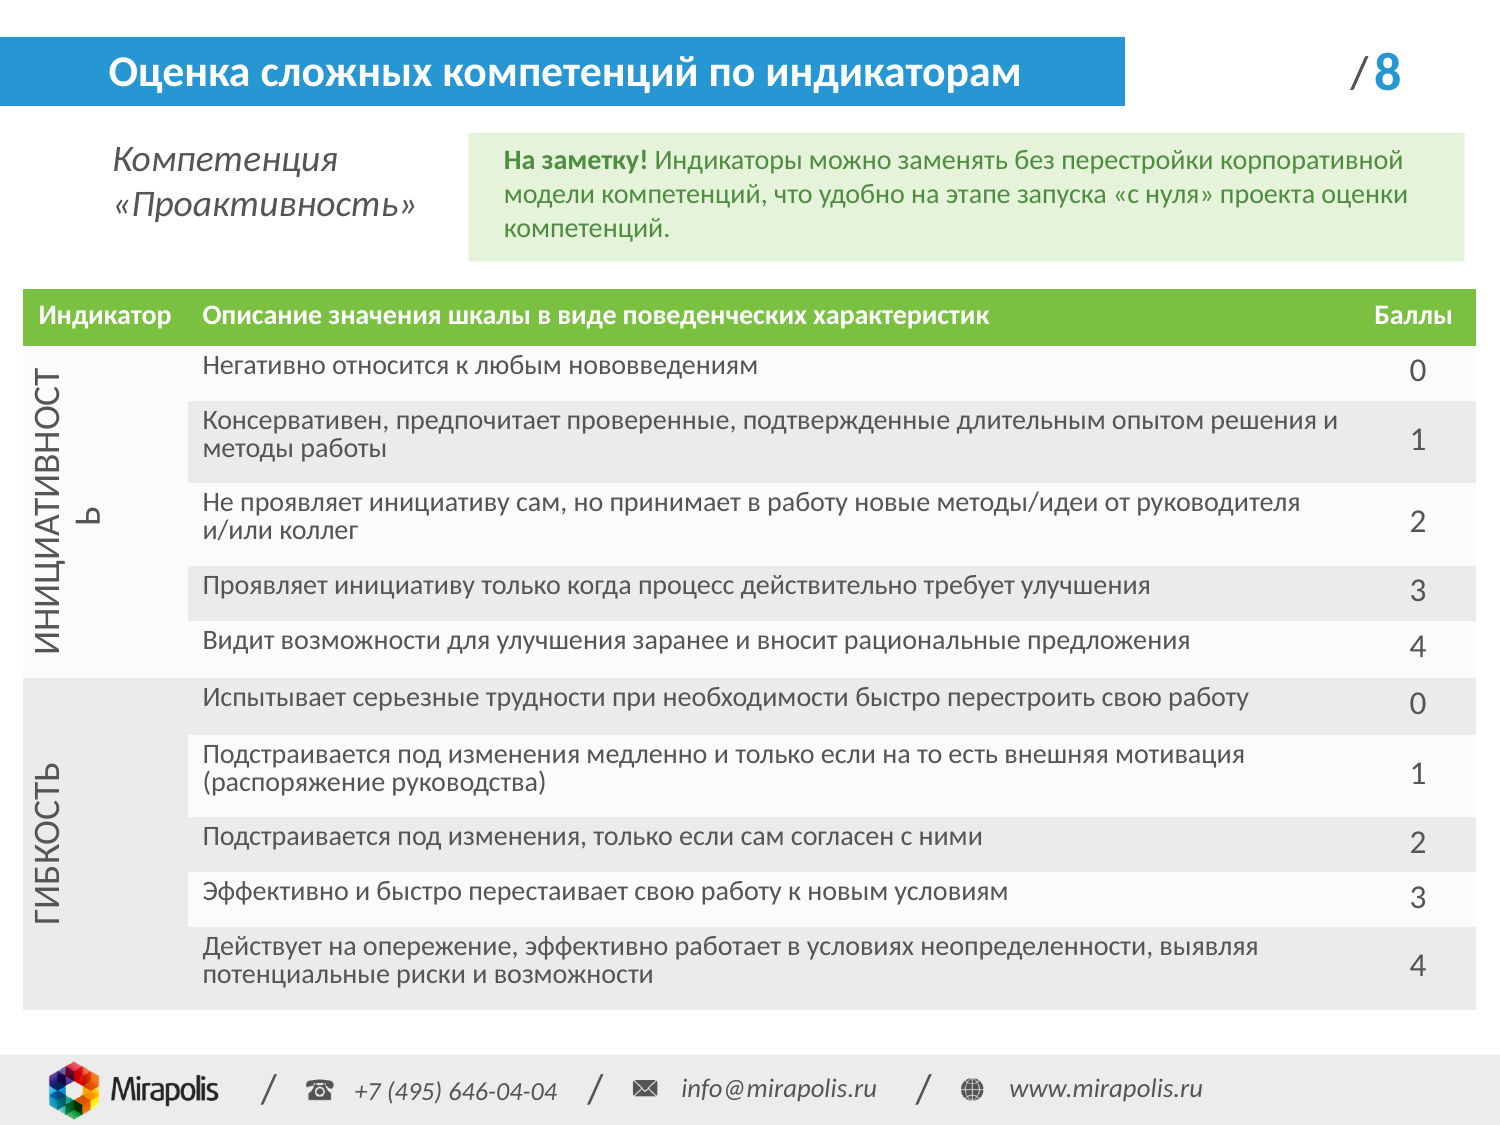

# Оценка сложных компетенций по индикаторам
/
8

Компетенция
«Проактивность»
На заметку! Индикаторы можно заменять без перестройки корпоративной модели компетенций, что удобно на этапе запуска «с нуля» проекта оценки компетенций.
| Индикатор | Описание значения шкалы в виде поведенческих характеристик | Баллы |
| --- | --- | --- |
| ИНИЦИАТИВНОСТЬ | Негативно относится к любым нововведениям | 0 |
|  | Консервативен, предпочитает проверенные, подтвержденные длительным опытом решения и методы работы | 1 |
|  | Не проявляет инициативу сам, но принимает в работу новые методы/идеи от руководителя и/или коллег | 2 |
|  | Проявляет инициативу только когда процесс действительно требует улучшения | 3 |
|  | Видит возможности для улучшения заранее и вносит рациональные предложения | 4 |
| ГИБКОСТЬ | Испытывает серьезные трудности при необходимости быстро перестроить свою работу | 0 |
|  | Подстраивается под изменения медленно и только если на то есть внешняя мотивация (распоряжение руководства) | 1 |
|  | Подстраивается под изменения, только если сам согласен с ними | 2 |
|  | Эффективно и быстро перестаивает свою работу к новым условиям | 3 |
|  | Действует на опережение, эффективно работает в условиях неопределенности, выявляя потенциальные риски и возможности | 4 |